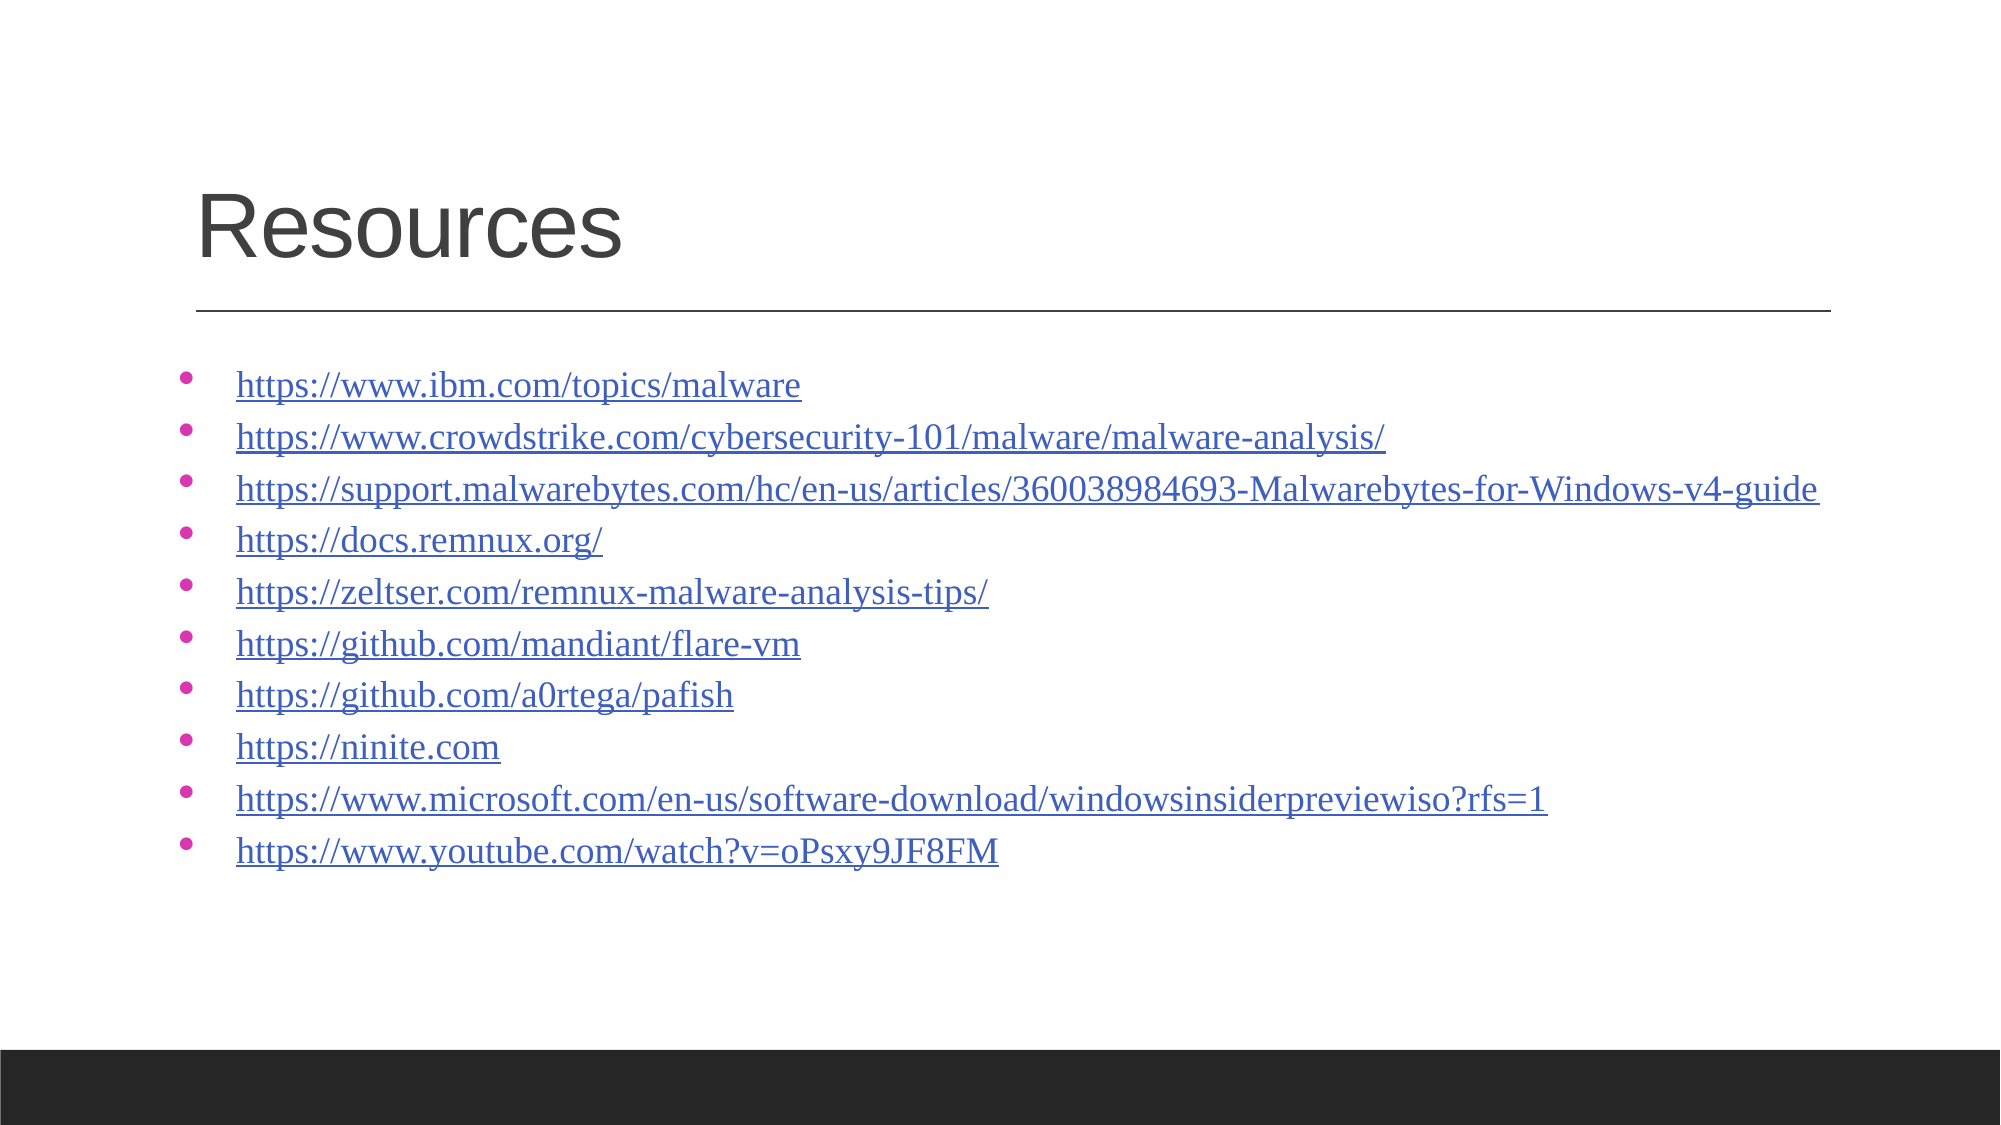

# Resources
https://www.ibm.com/topics/malware
https://www.crowdstrike.com/cybersecurity-101/malware/malware-analysis/
https://support.malwarebytes.com/hc/en-us/articles/360038984693-Malwarebytes-for-Windows-v4-guide
https://docs.remnux.org/
https://zeltser.com/remnux-malware-analysis-tips/
https://github.com/mandiant/flare-vm
https://github.com/a0rtega/pafish
https://ninite.com
https://www.microsoft.com/en-us/software-download/windowsinsiderpreviewiso?rfs=1
https://www.youtube.com/watch?v=oPsxy9JF8FM